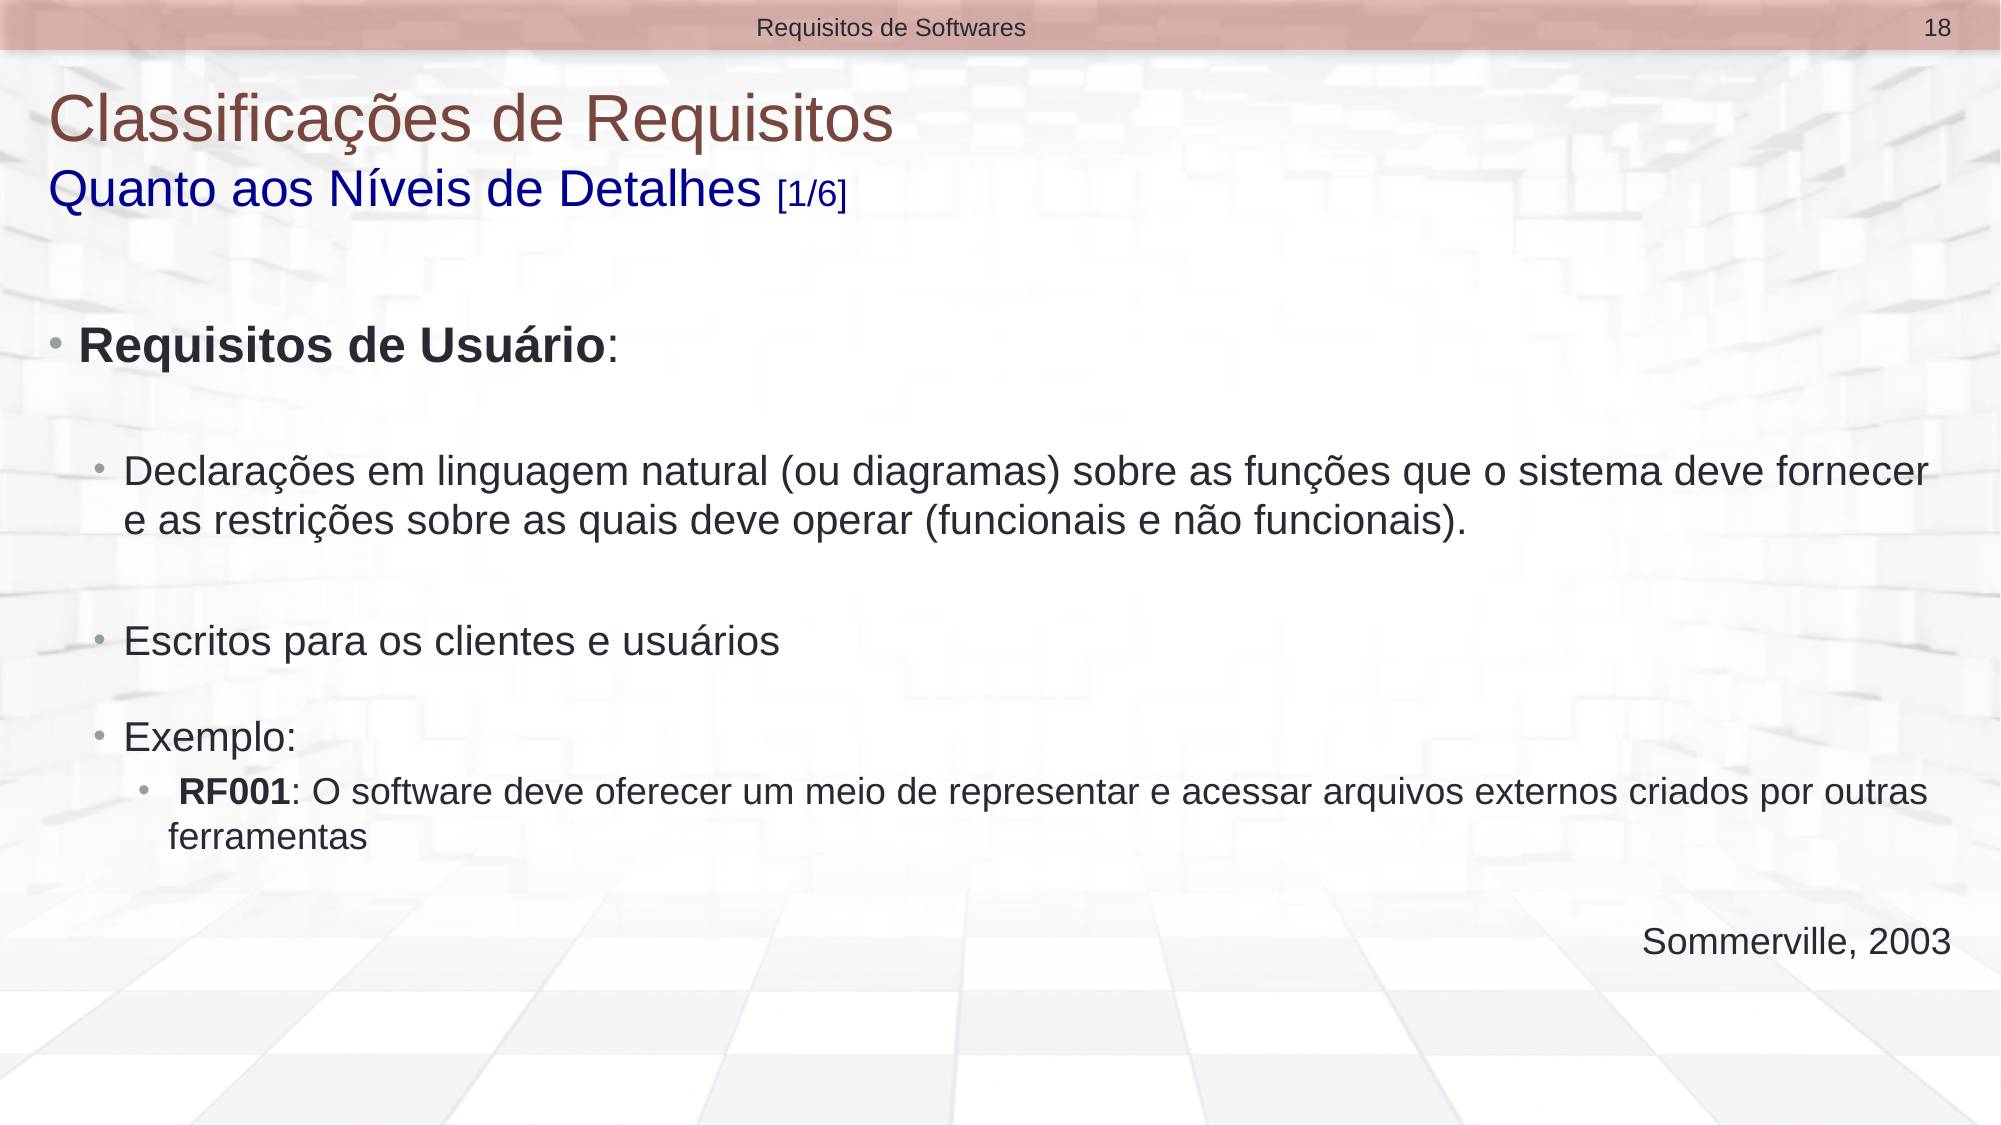

18
Requisitos de Softwares
# Classificações de Requisitos Quanto aos Níveis de Detalhes [1/6]
Requisitos de Usuário:

Declarações em linguagem natural (ou diagramas) sobre as funções que o sistema deve fornecer e as restrições sobre as quais deve operar (funcionais e não funcionais).

Escritos para os clientes e usuários

Exemplo:
 RF001: O software deve oferecer um meio de representar e acessar arquivos externos criados por outras ferramentas

Sommerville, 2003